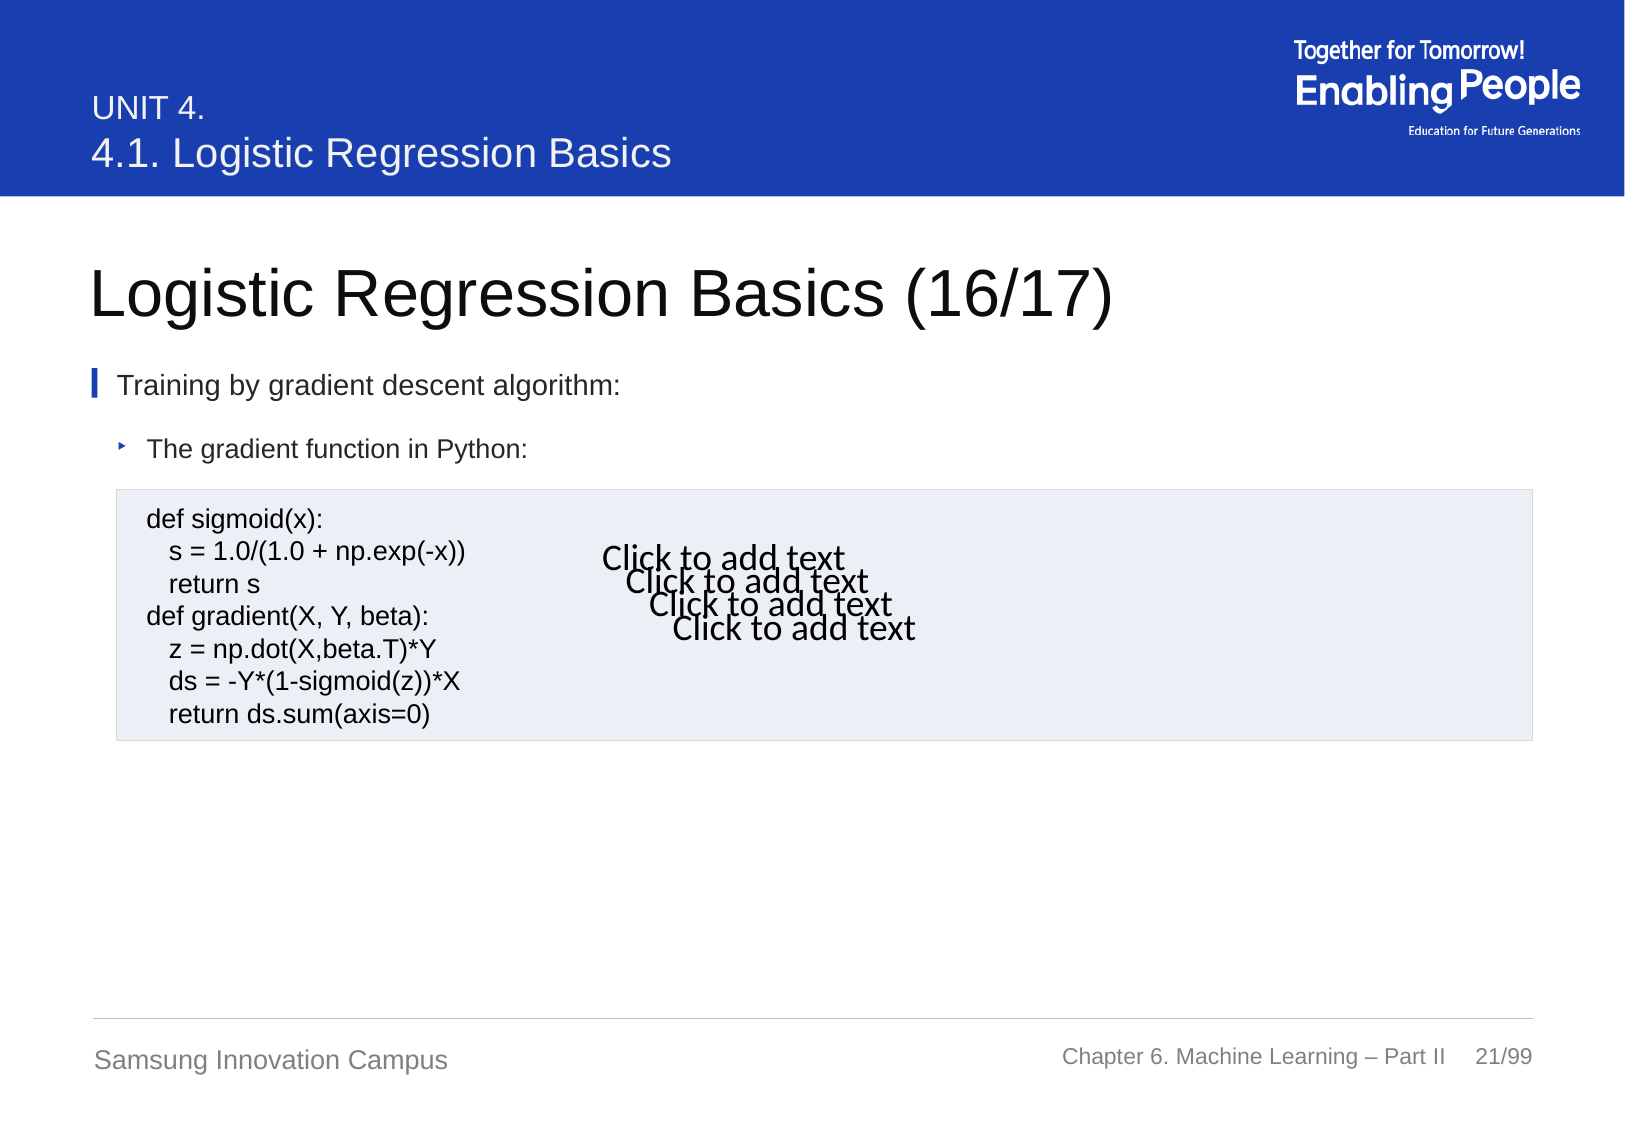

UNIT 4.
4.1. Logistic Regression Basics
Logistic Regression Basics (16/17)
Training by gradient descent algorithm:

The gradient function in Python:
def sigmoid(x):
   s = 1.0/(1.0 + np.exp(-x))
   return s
def gradient(X, Y, beta):
   z = np.dot(X,beta.T)*Y
   ds = -Y*(1-sigmoid(z))*X
   return ds.sum(axis=0)
Click to add text
Click to add text
Click to add text
Click to add text